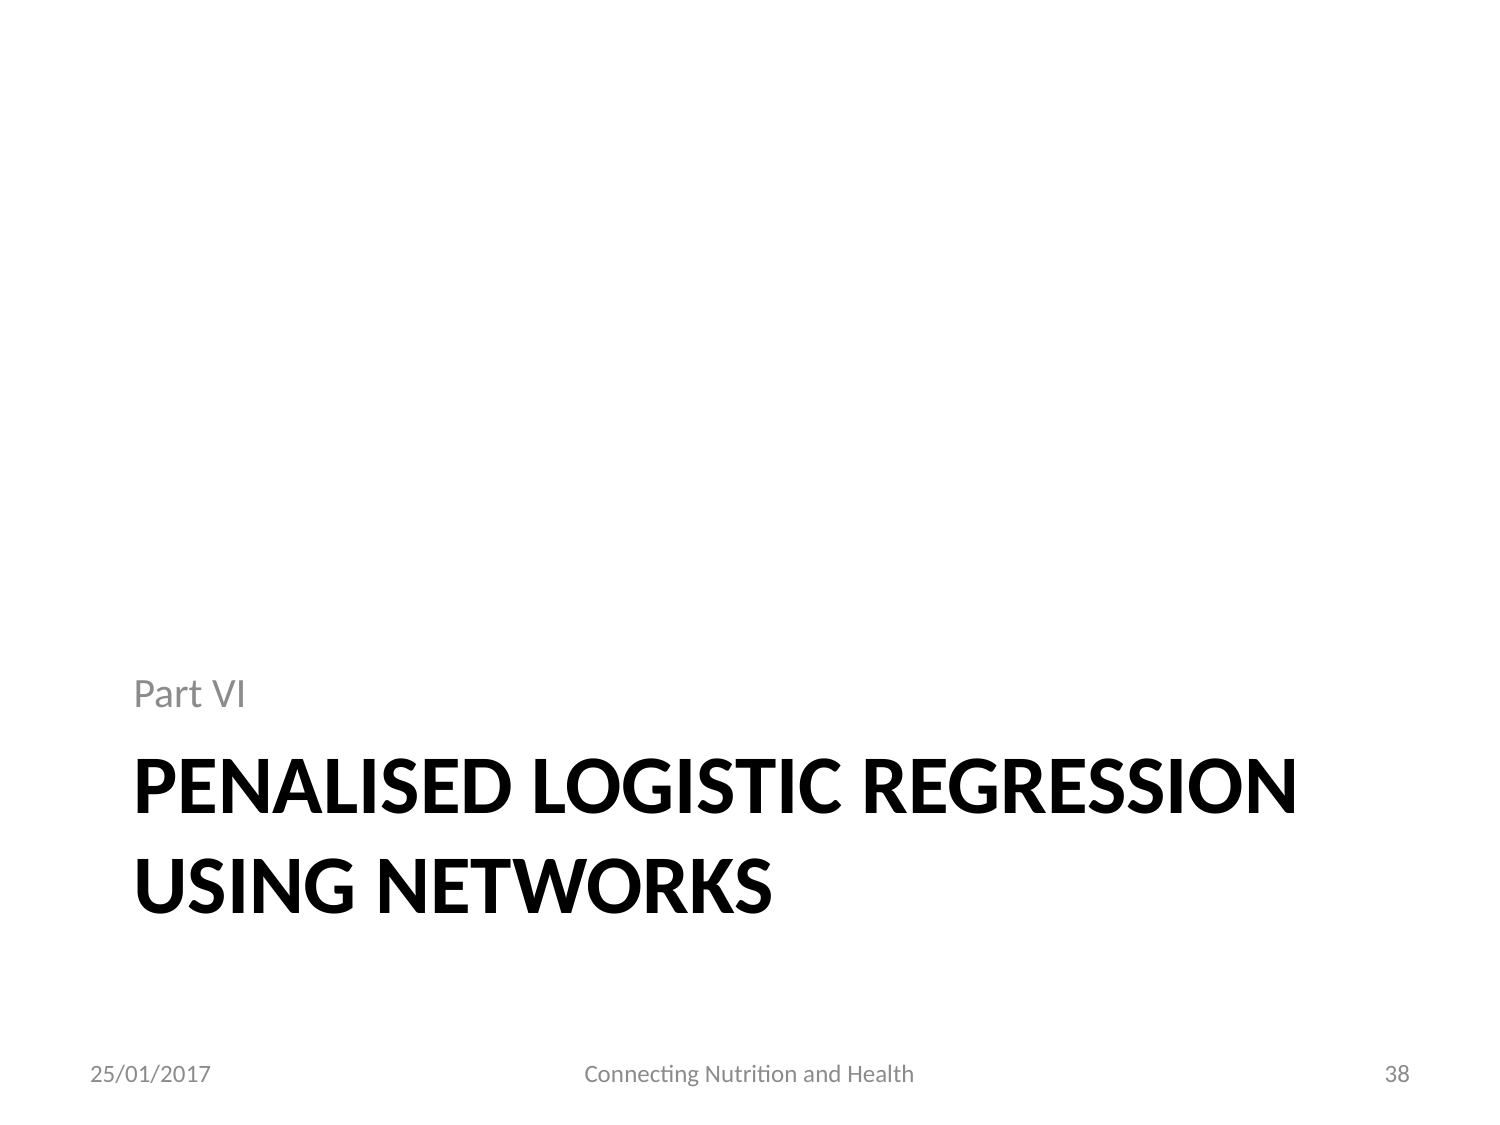

Part VI
# Penalised logistic regression using networks
25/01/2017
Connecting Nutrition and Health
38